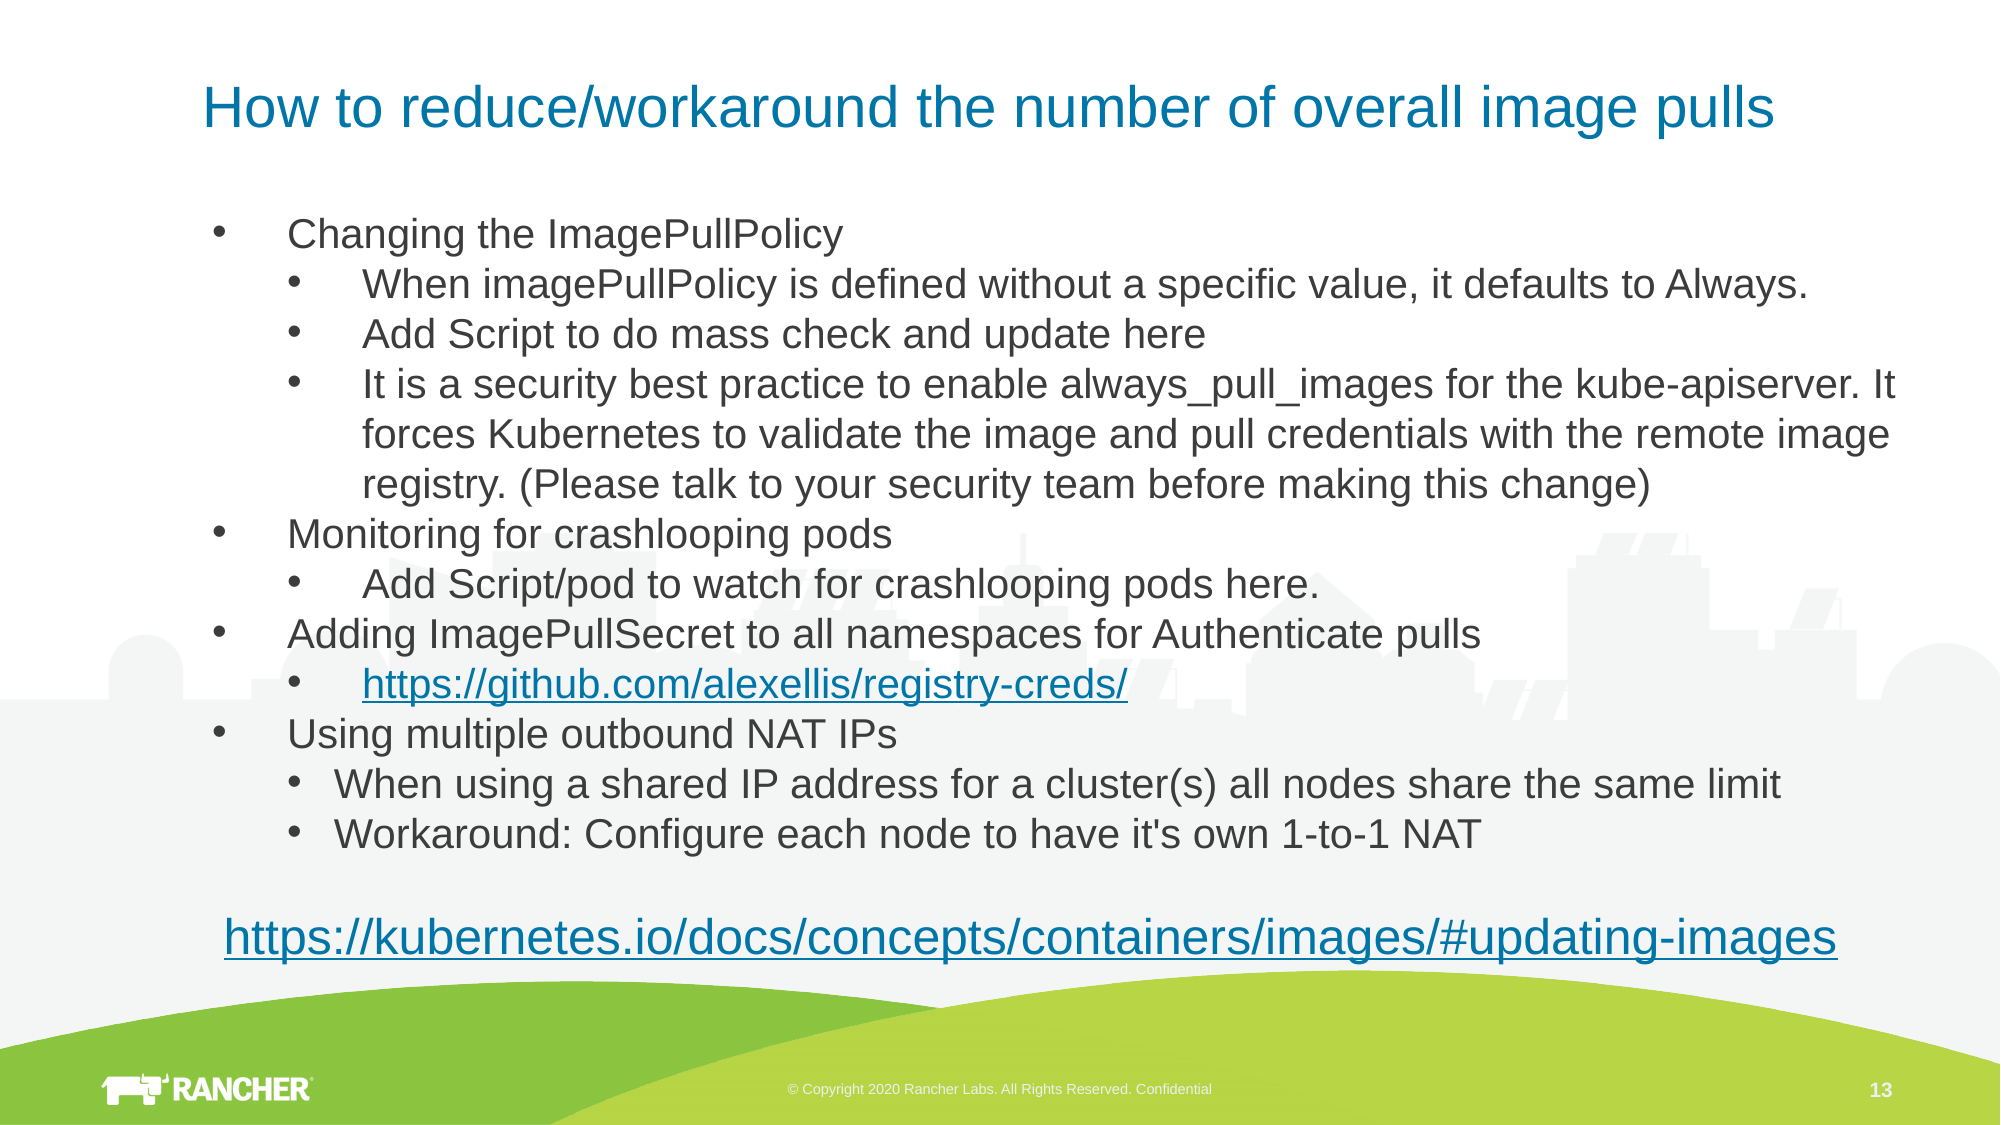

# How to reduce/workaround the number of overall image pulls
Changing the ImagePullPolicy
When imagePullPolicy is defined without a specific value, it defaults to Always.
Add Script to do mass check and update here
It is a security best practice to enable always_pull_images for the kube-apiserver. It forces Kubernetes to validate the image and pull credentials with the remote image registry. (Please talk to your security team before making this change)
Monitoring for crashlooping pods
Add Script/pod to watch for crashlooping pods here.
Adding ImagePullSecret to all namespaces for Authenticate pulls
https://github.com/alexellis/registry-creds/
Using multiple outbound NAT IPs
When using a shared IP address for a cluster(s) all nodes share the same limit
Workaround: Configure each node to have it's own 1-to-1 NAT

https://kubernetes.io/docs/concepts/containers/images/#updating-images